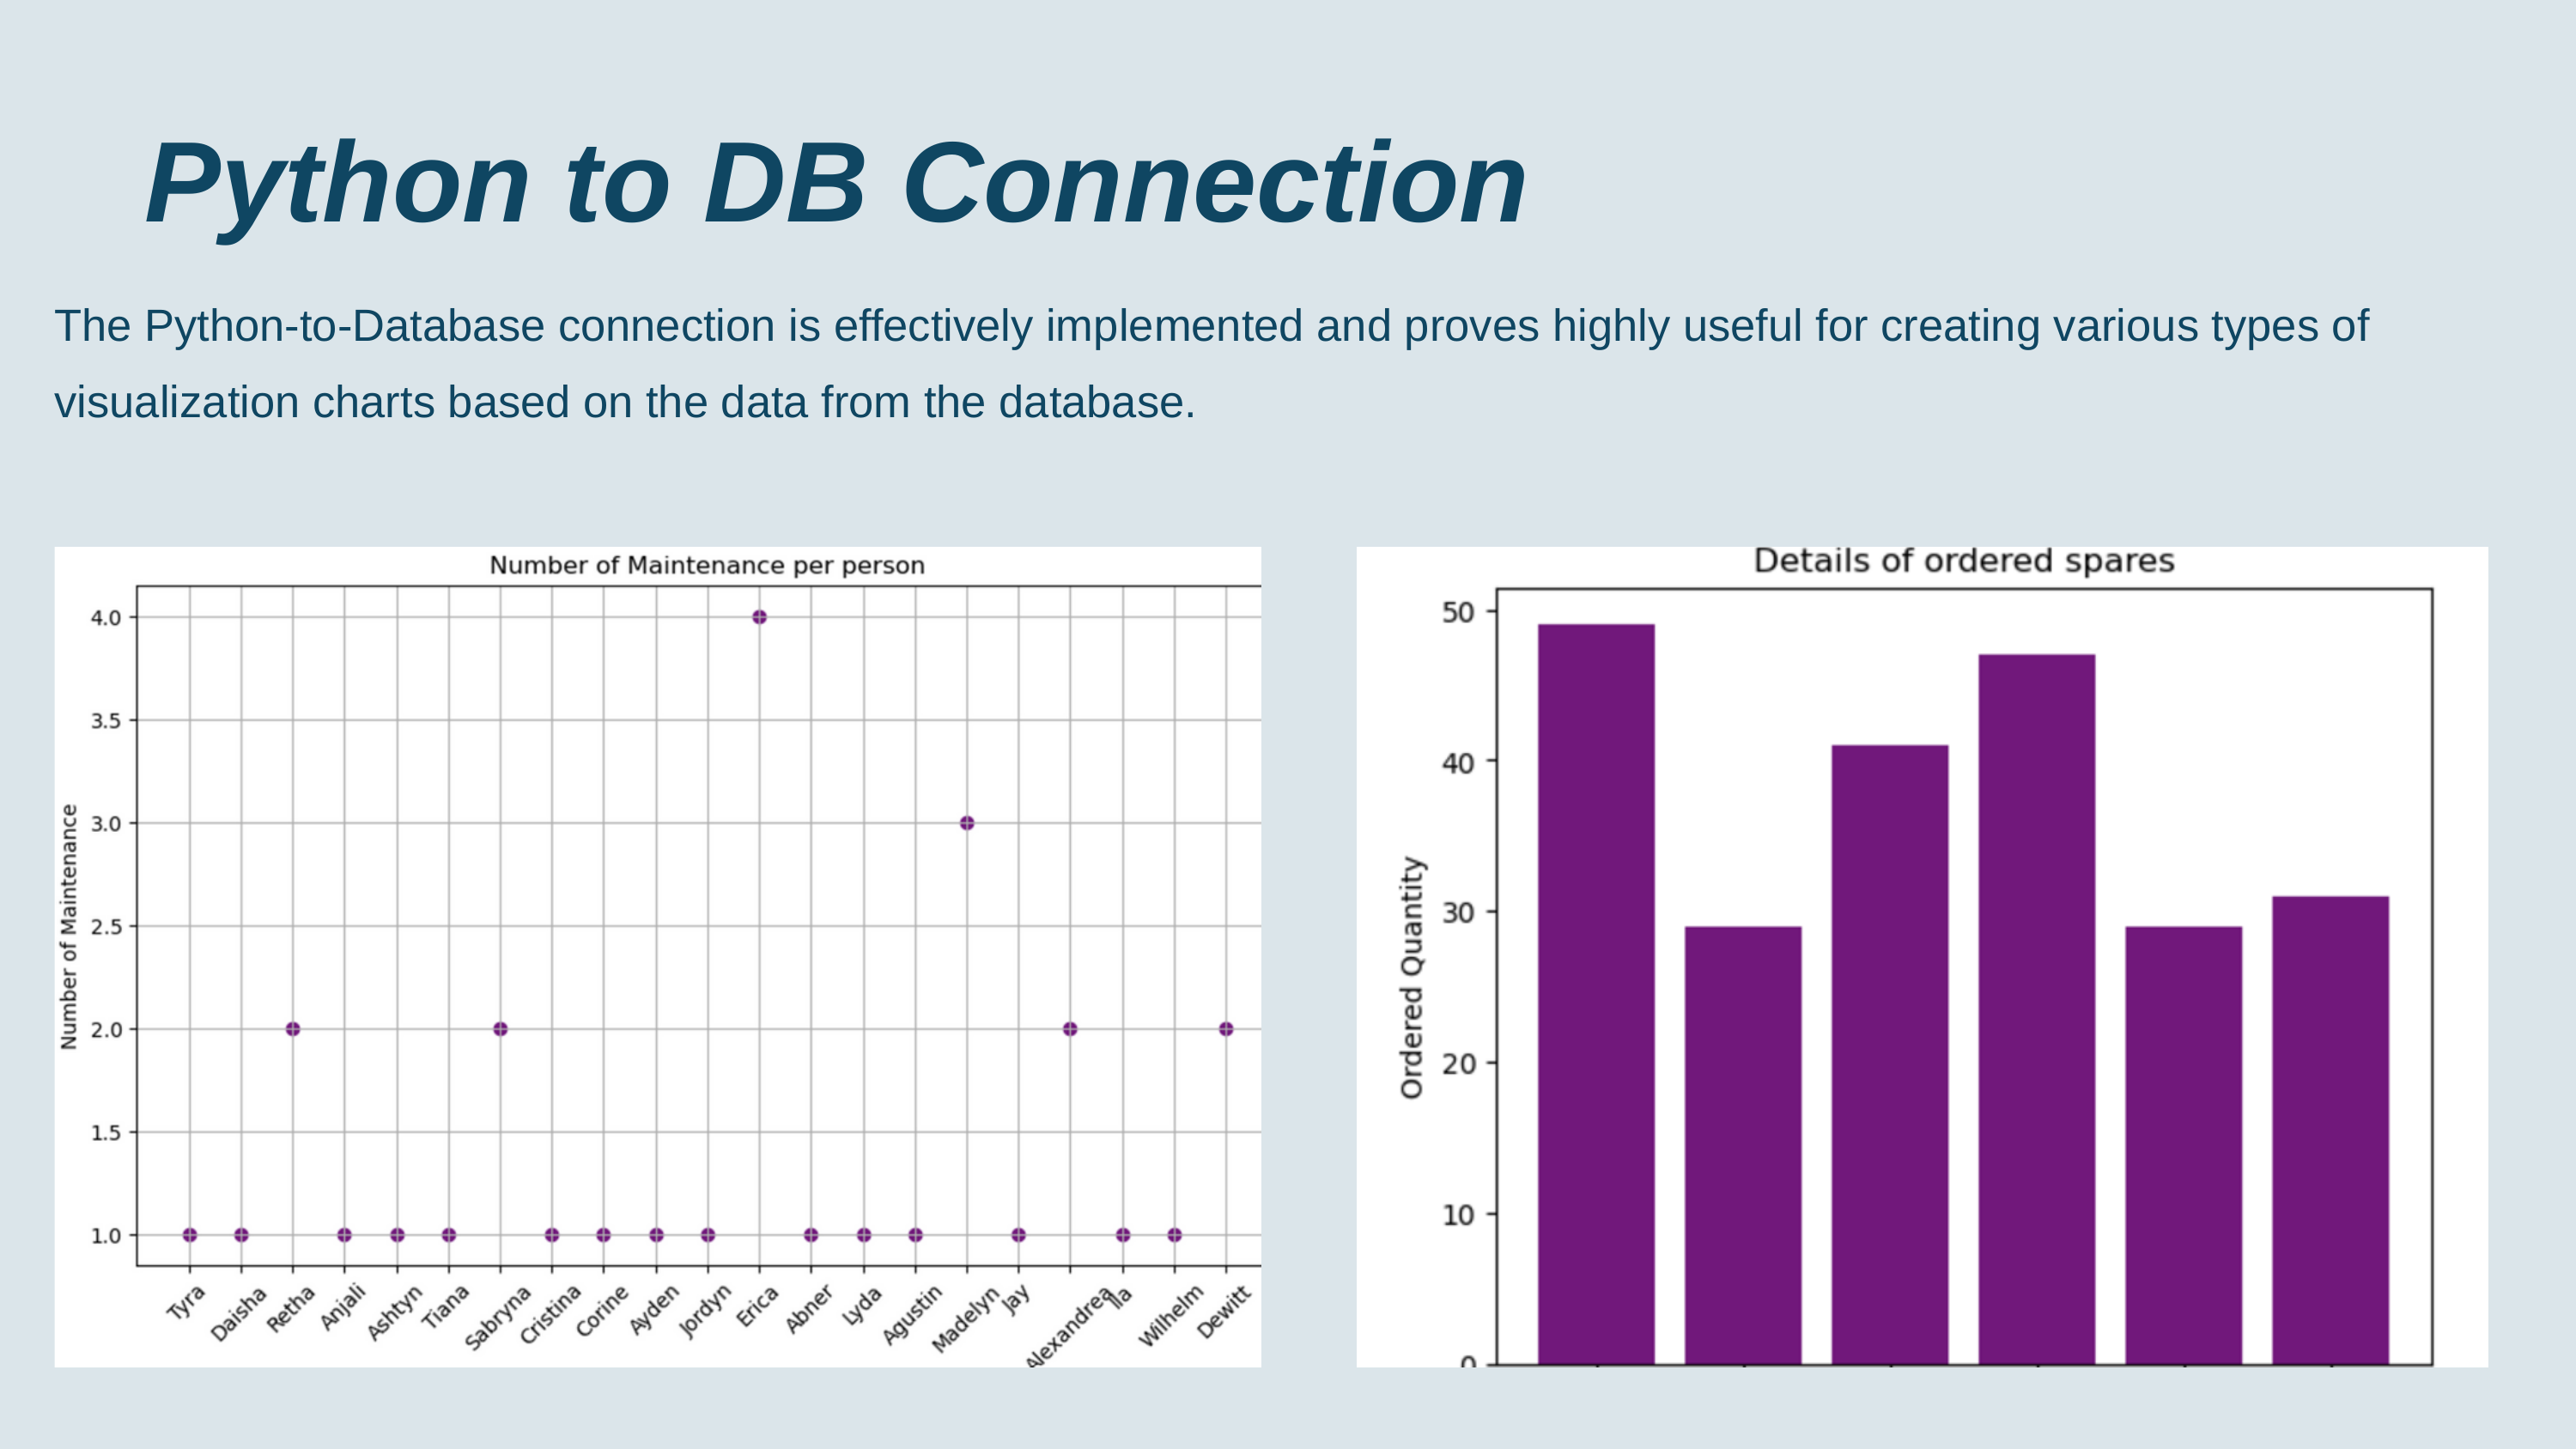

Python to DB Connection
The Python-to-Database connection is effectively implemented and proves highly useful for creating various types of visualization charts based on the data from the database.